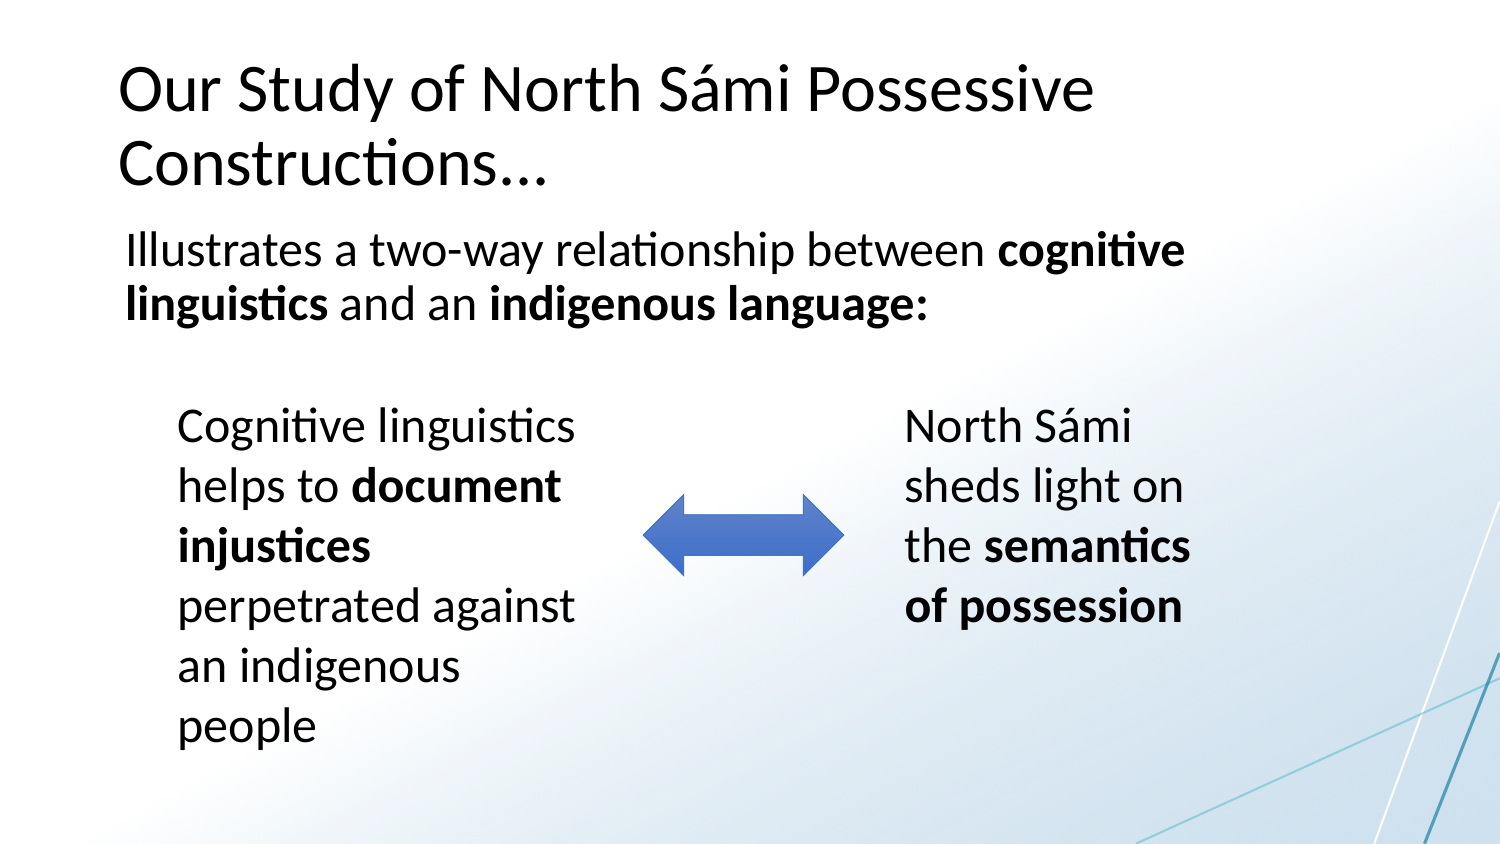

# Our Study of North Sámi Possessive Constructions...
Illustrates a two-way relationship between cognitive linguistics and an indigenous language:

Cognitive linguistics helps to document injustices perpetrated against an indigenous people

North Sámi sheds light on the semantics of possession